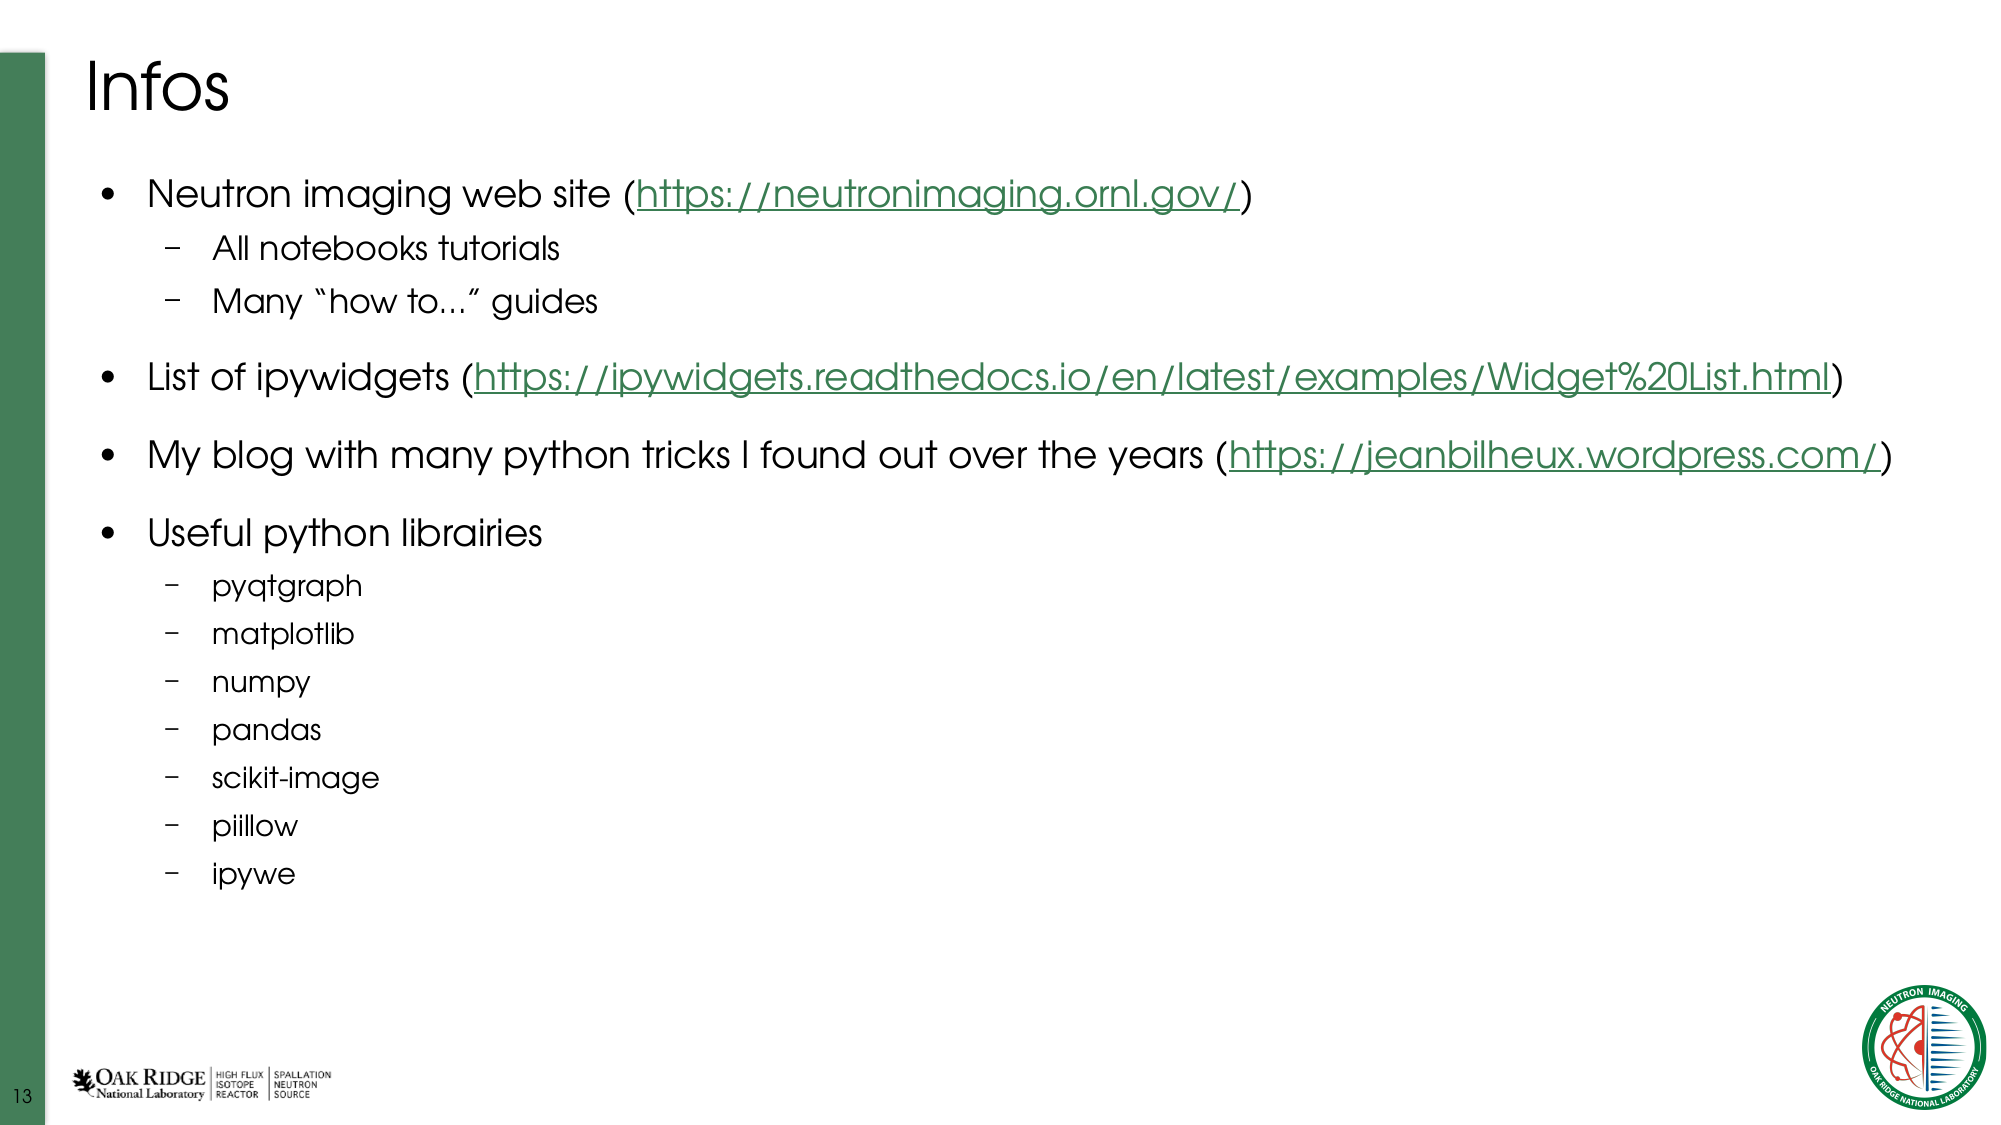

# Infos
Neutron imaging web site (https://neutronimaging.ornl.gov/)
All notebooks tutorials
Many “how to…” guides
List of ipywidgets (https://ipywidgets.readthedocs.io/en/latest/examples/Widget%20List.html)
My blog with many python tricks I found out over the years (https://jeanbilheux.wordpress.com/)
Useful python librairies
pyqtgraph
matplotlib
numpy
pandas
scikit-image
piillow
ipywe